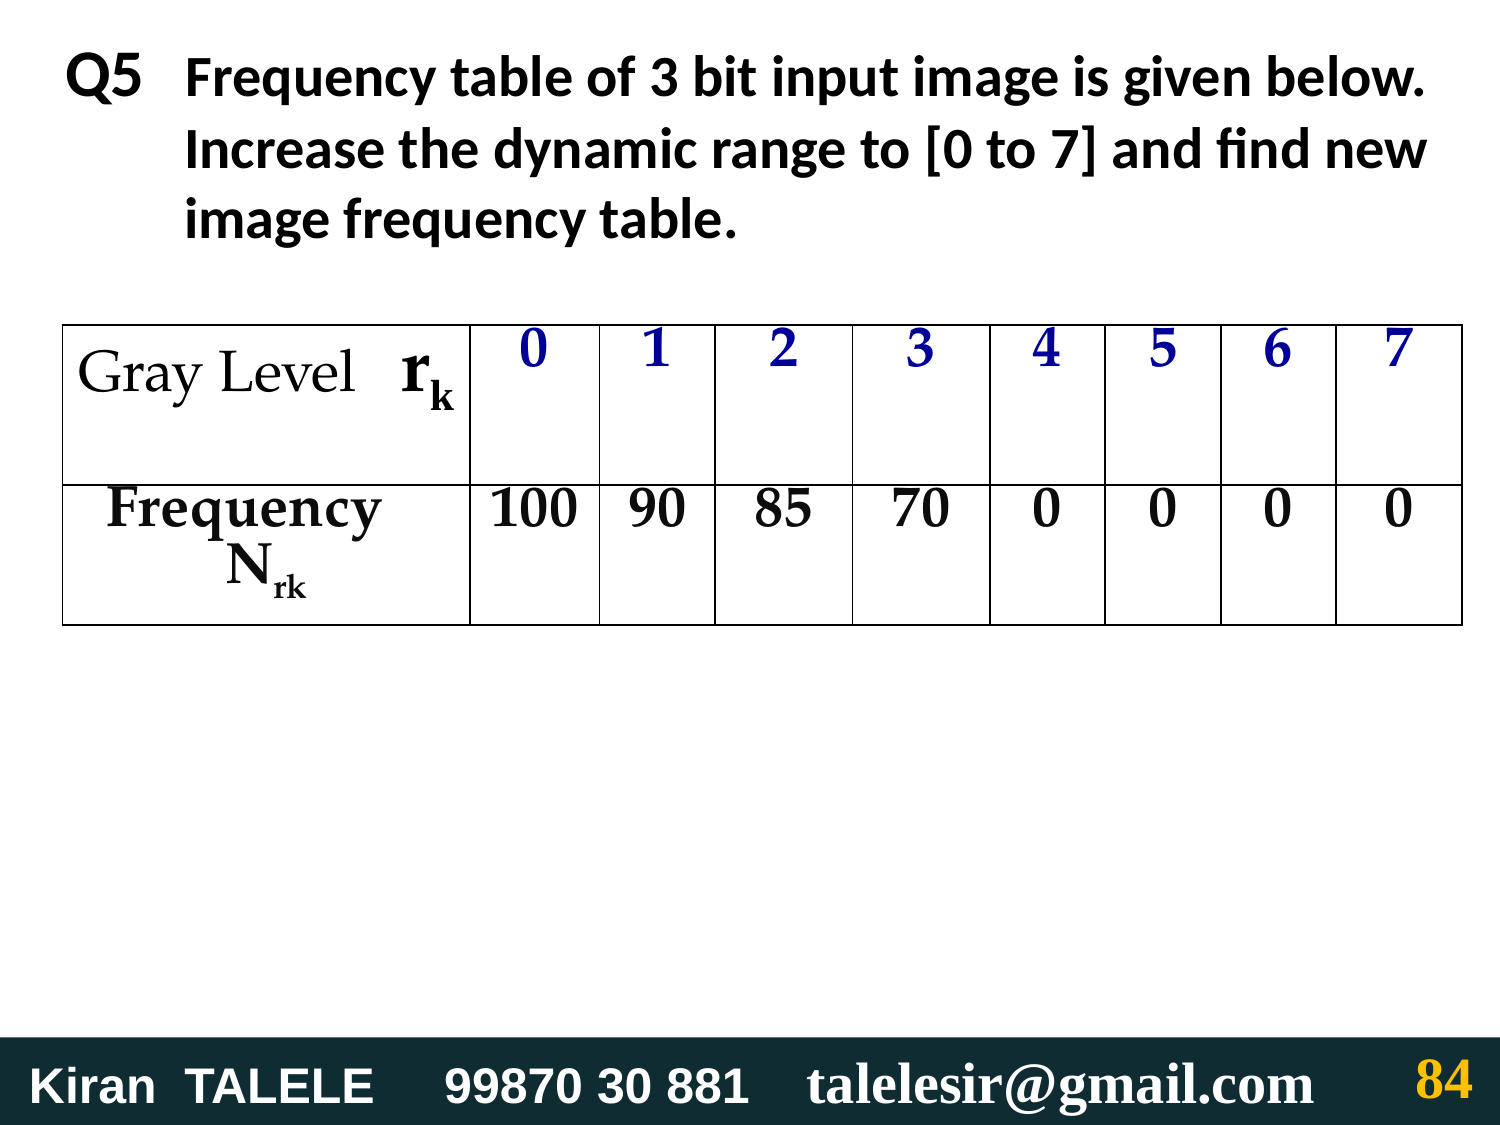

# Q5   Frequency table of 3 bit input image is given below. Increase the dynamic range to [0 to 7] and find new image frequency table.
| Gray Level rk | 0 | 1 | 2 | 3 | 4 | 5 | 6 | 7 |
| --- | --- | --- | --- | --- | --- | --- | --- | --- |
| Frequency Nrk | 100 | 90 | 85 | 70 | 0 | 0 | 0 | 0 |
84
 Kiran  TALELE     99870 30 881    talelesir@gmail.com